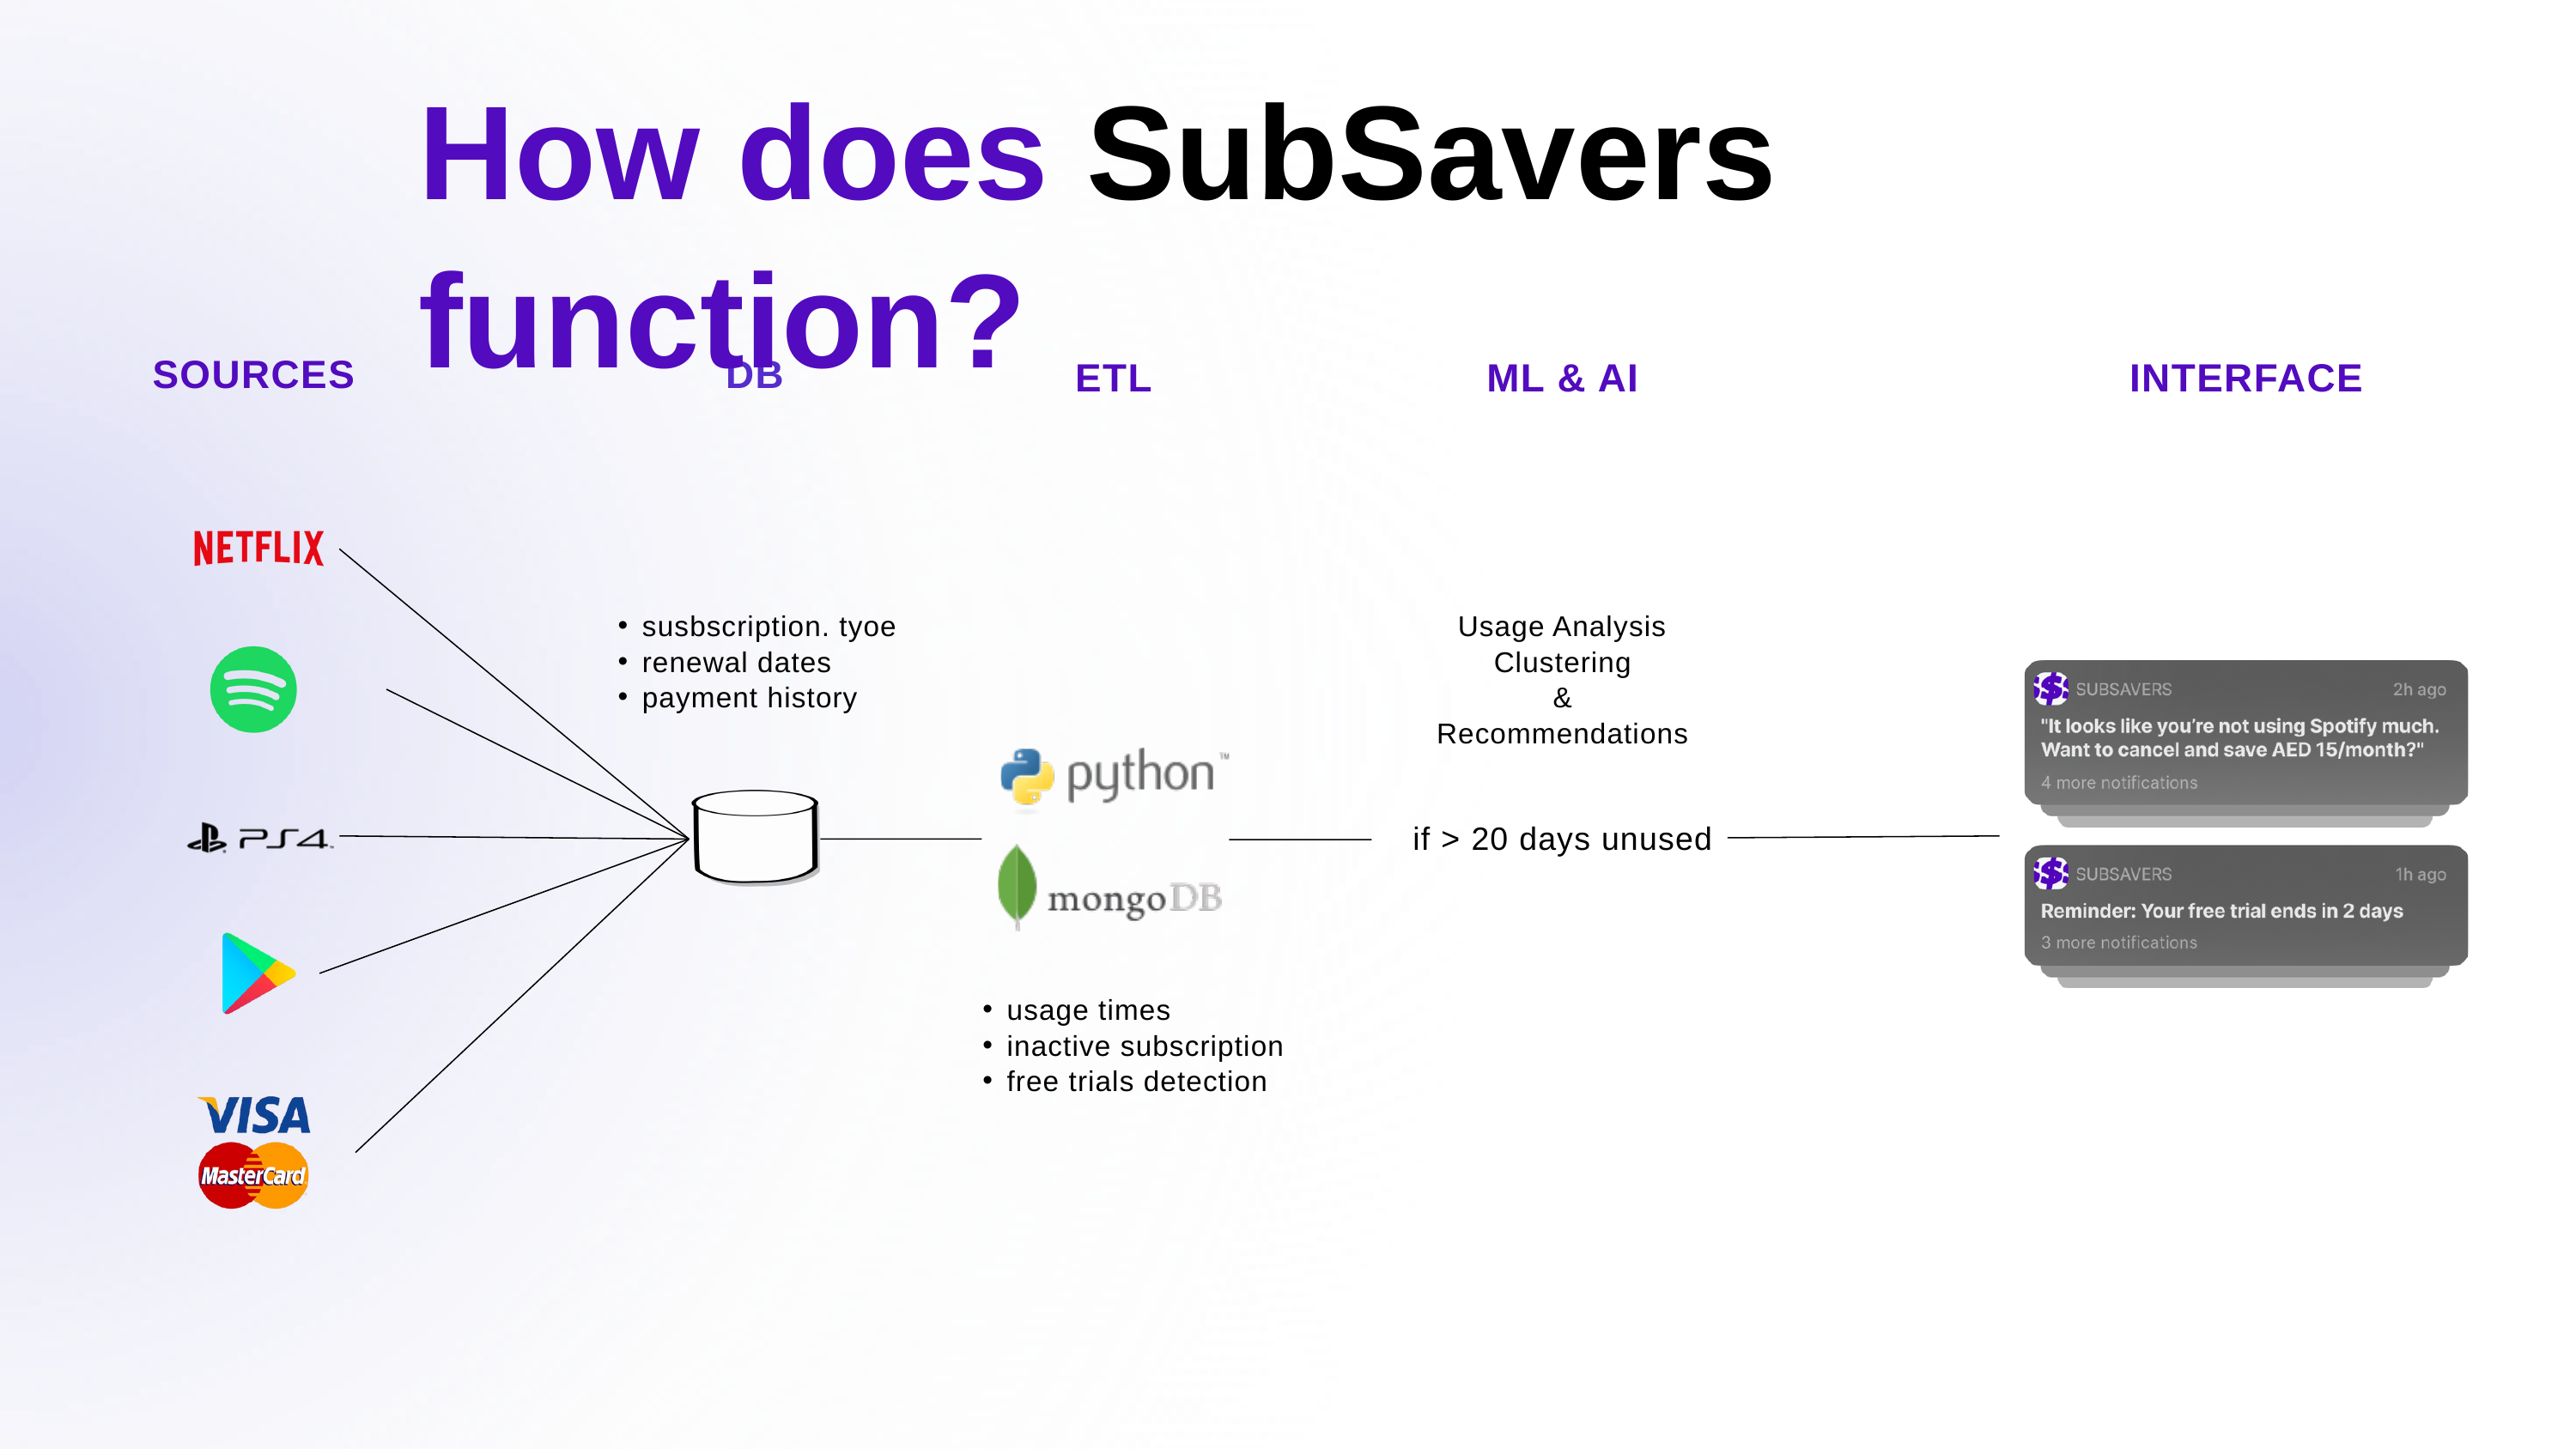

How does SubSavers function?
SOURCES
DB
ETL
ML & AI
INTERFACE

susbscription. tyoe
renewal dates
payment history
Usage Analysis Clustering
&
Recommendations

if > 20 days unused

usage times
inactive subscription
free trials detection